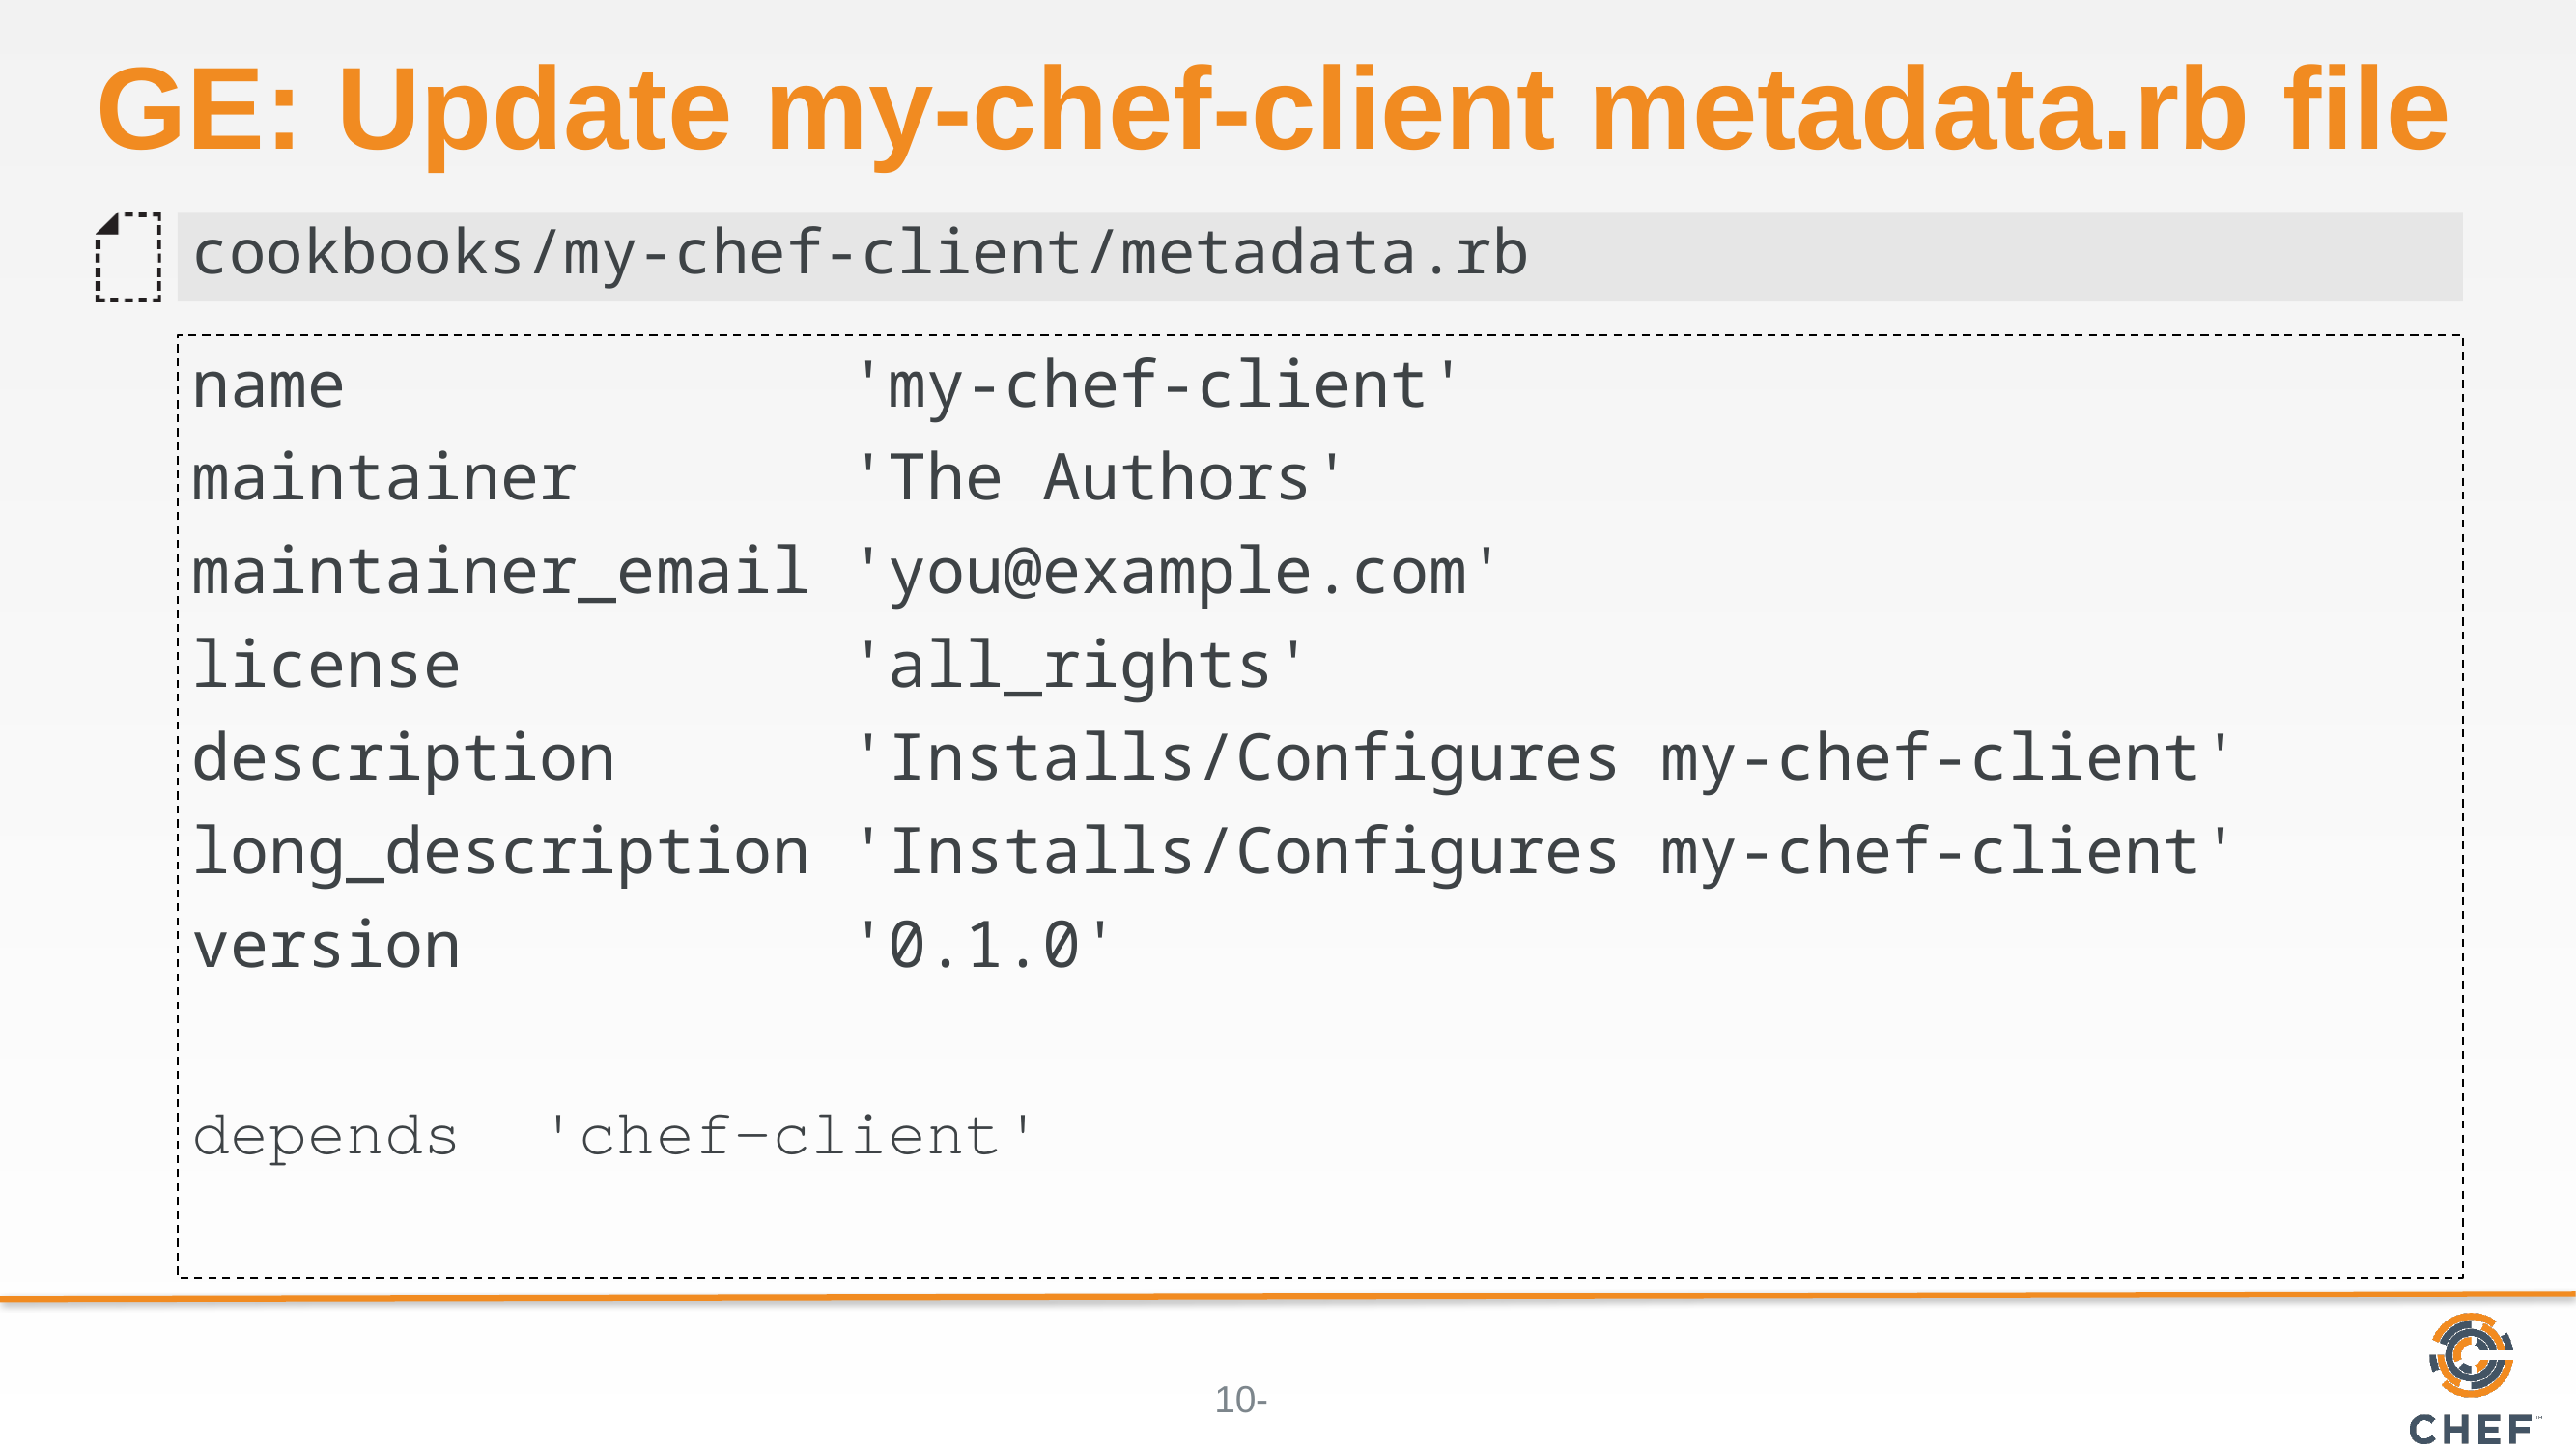

# GE: Update my-chef-client metadata.rb file
cookbooks/my-chef-client/metadata.rb
name             'my-chef-client'
maintainer       'The Authors'
maintainer_email 'you@example.com'
license          'all_rights'
description      'Installs/Configures my-chef-client'
long_description 'Installs/Configures my-chef-client'
version          '0.1.0'

depends  'chef-client'